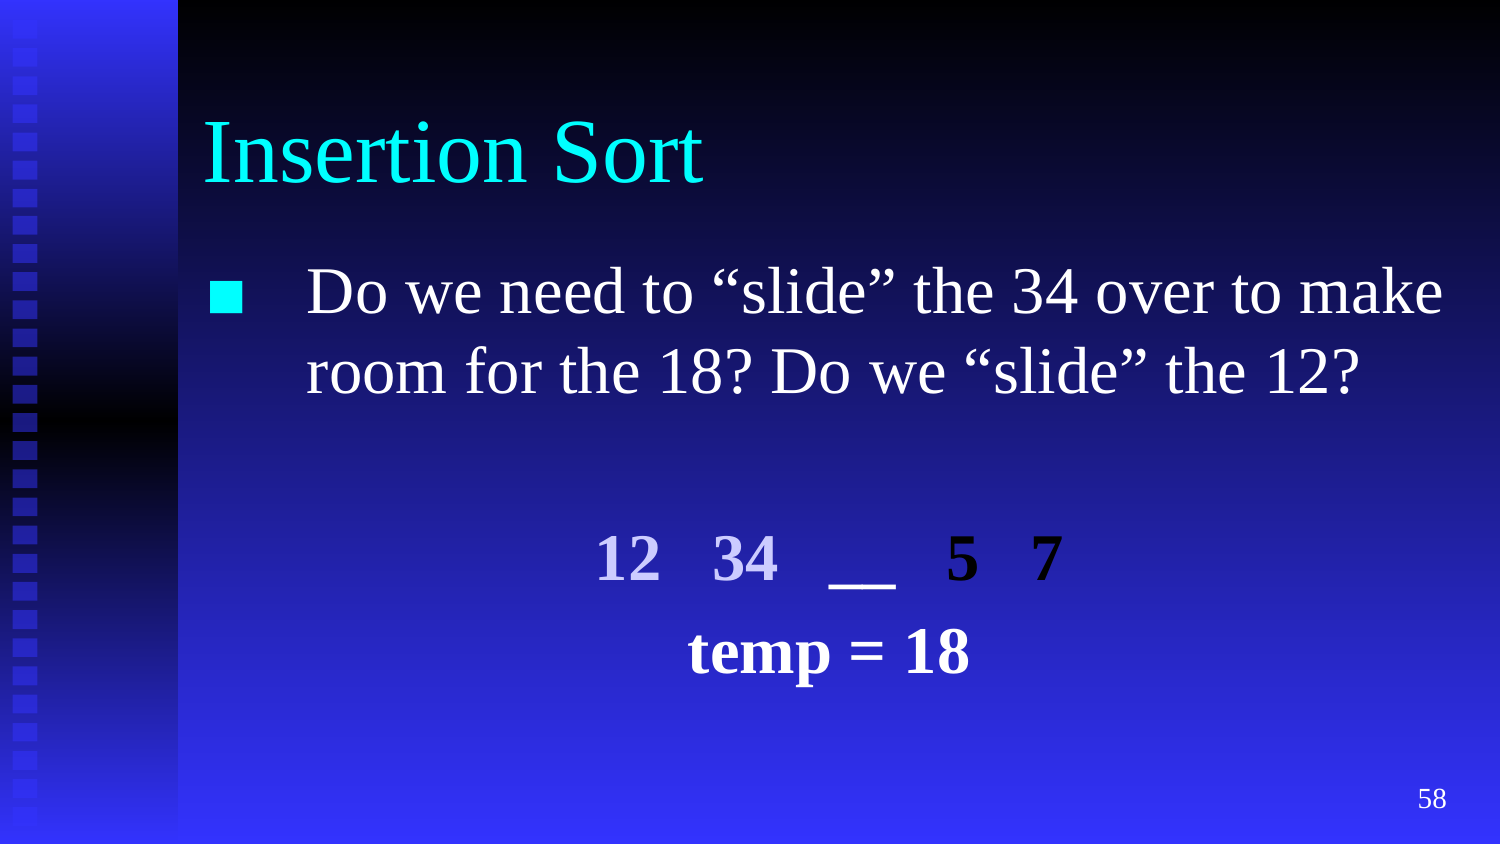

# Insertion Sort
Do we need to “slide” the 34 over to make room for the 18? Do we “slide” the 12?

12   34   __   5   7
temp = 18

58